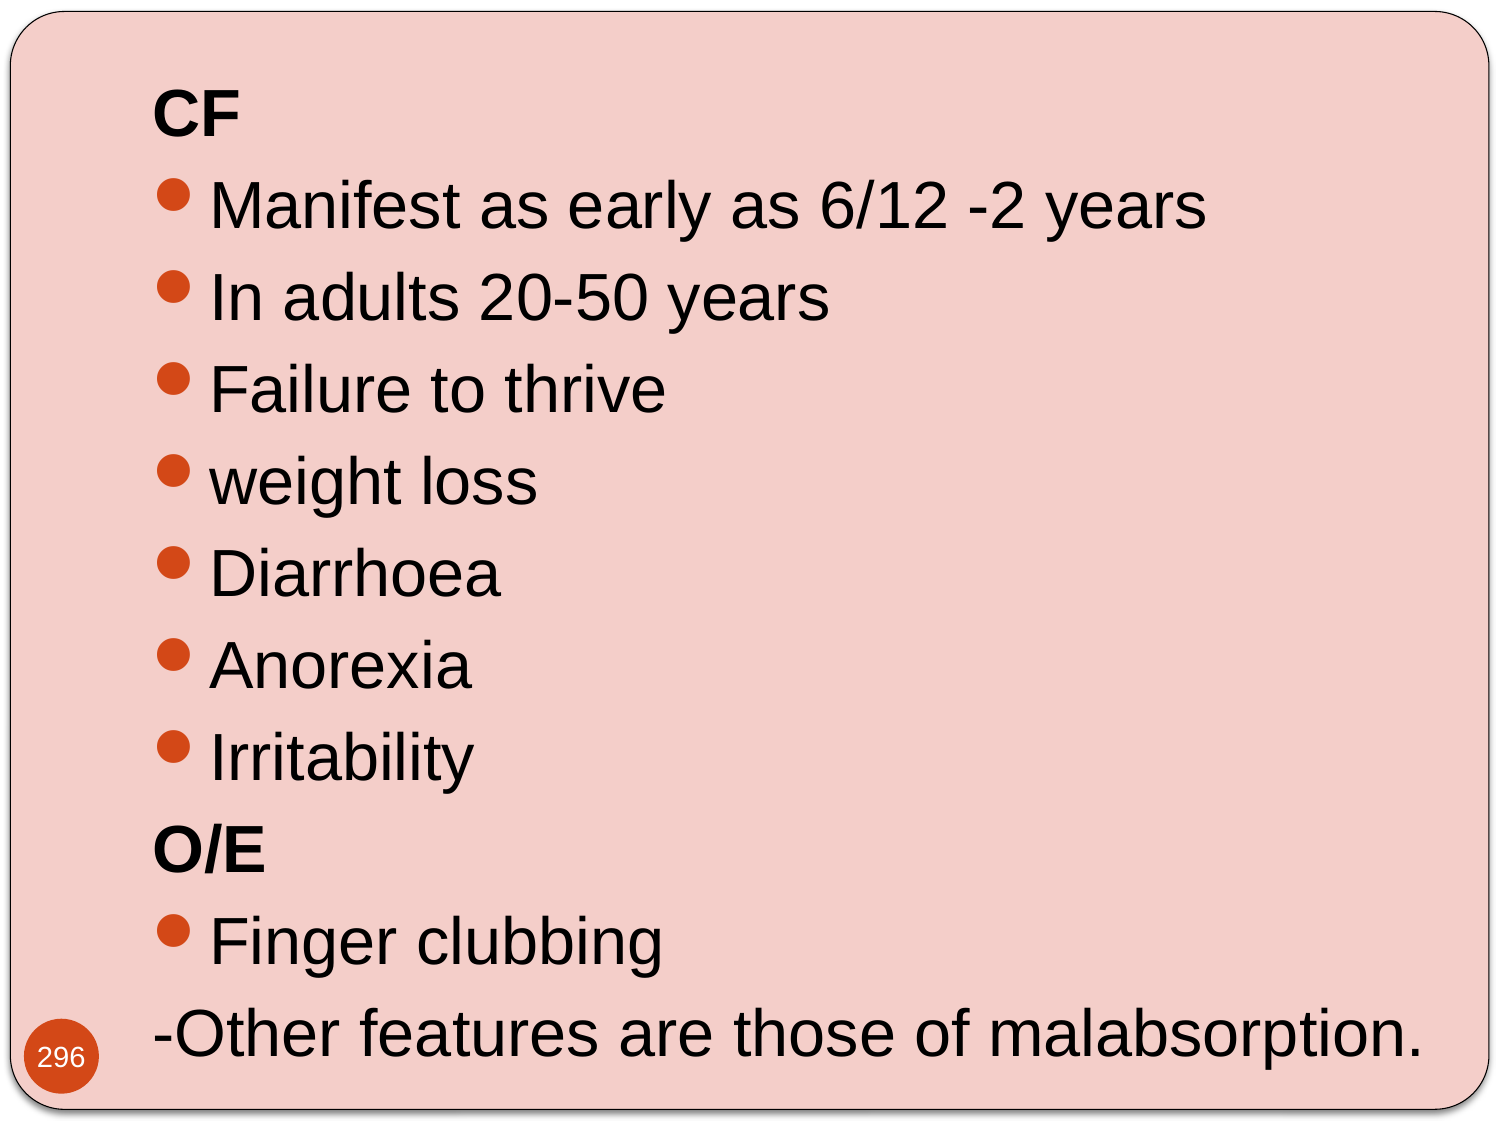

CF
Manifest as early as 6/12 -2 years
In adults 20-50 years
Failure to thrive
weight loss
Diarrhoea
Anorexia
Irritability
O/E
Finger clubbing
-Other features are those of malabsorption.
296